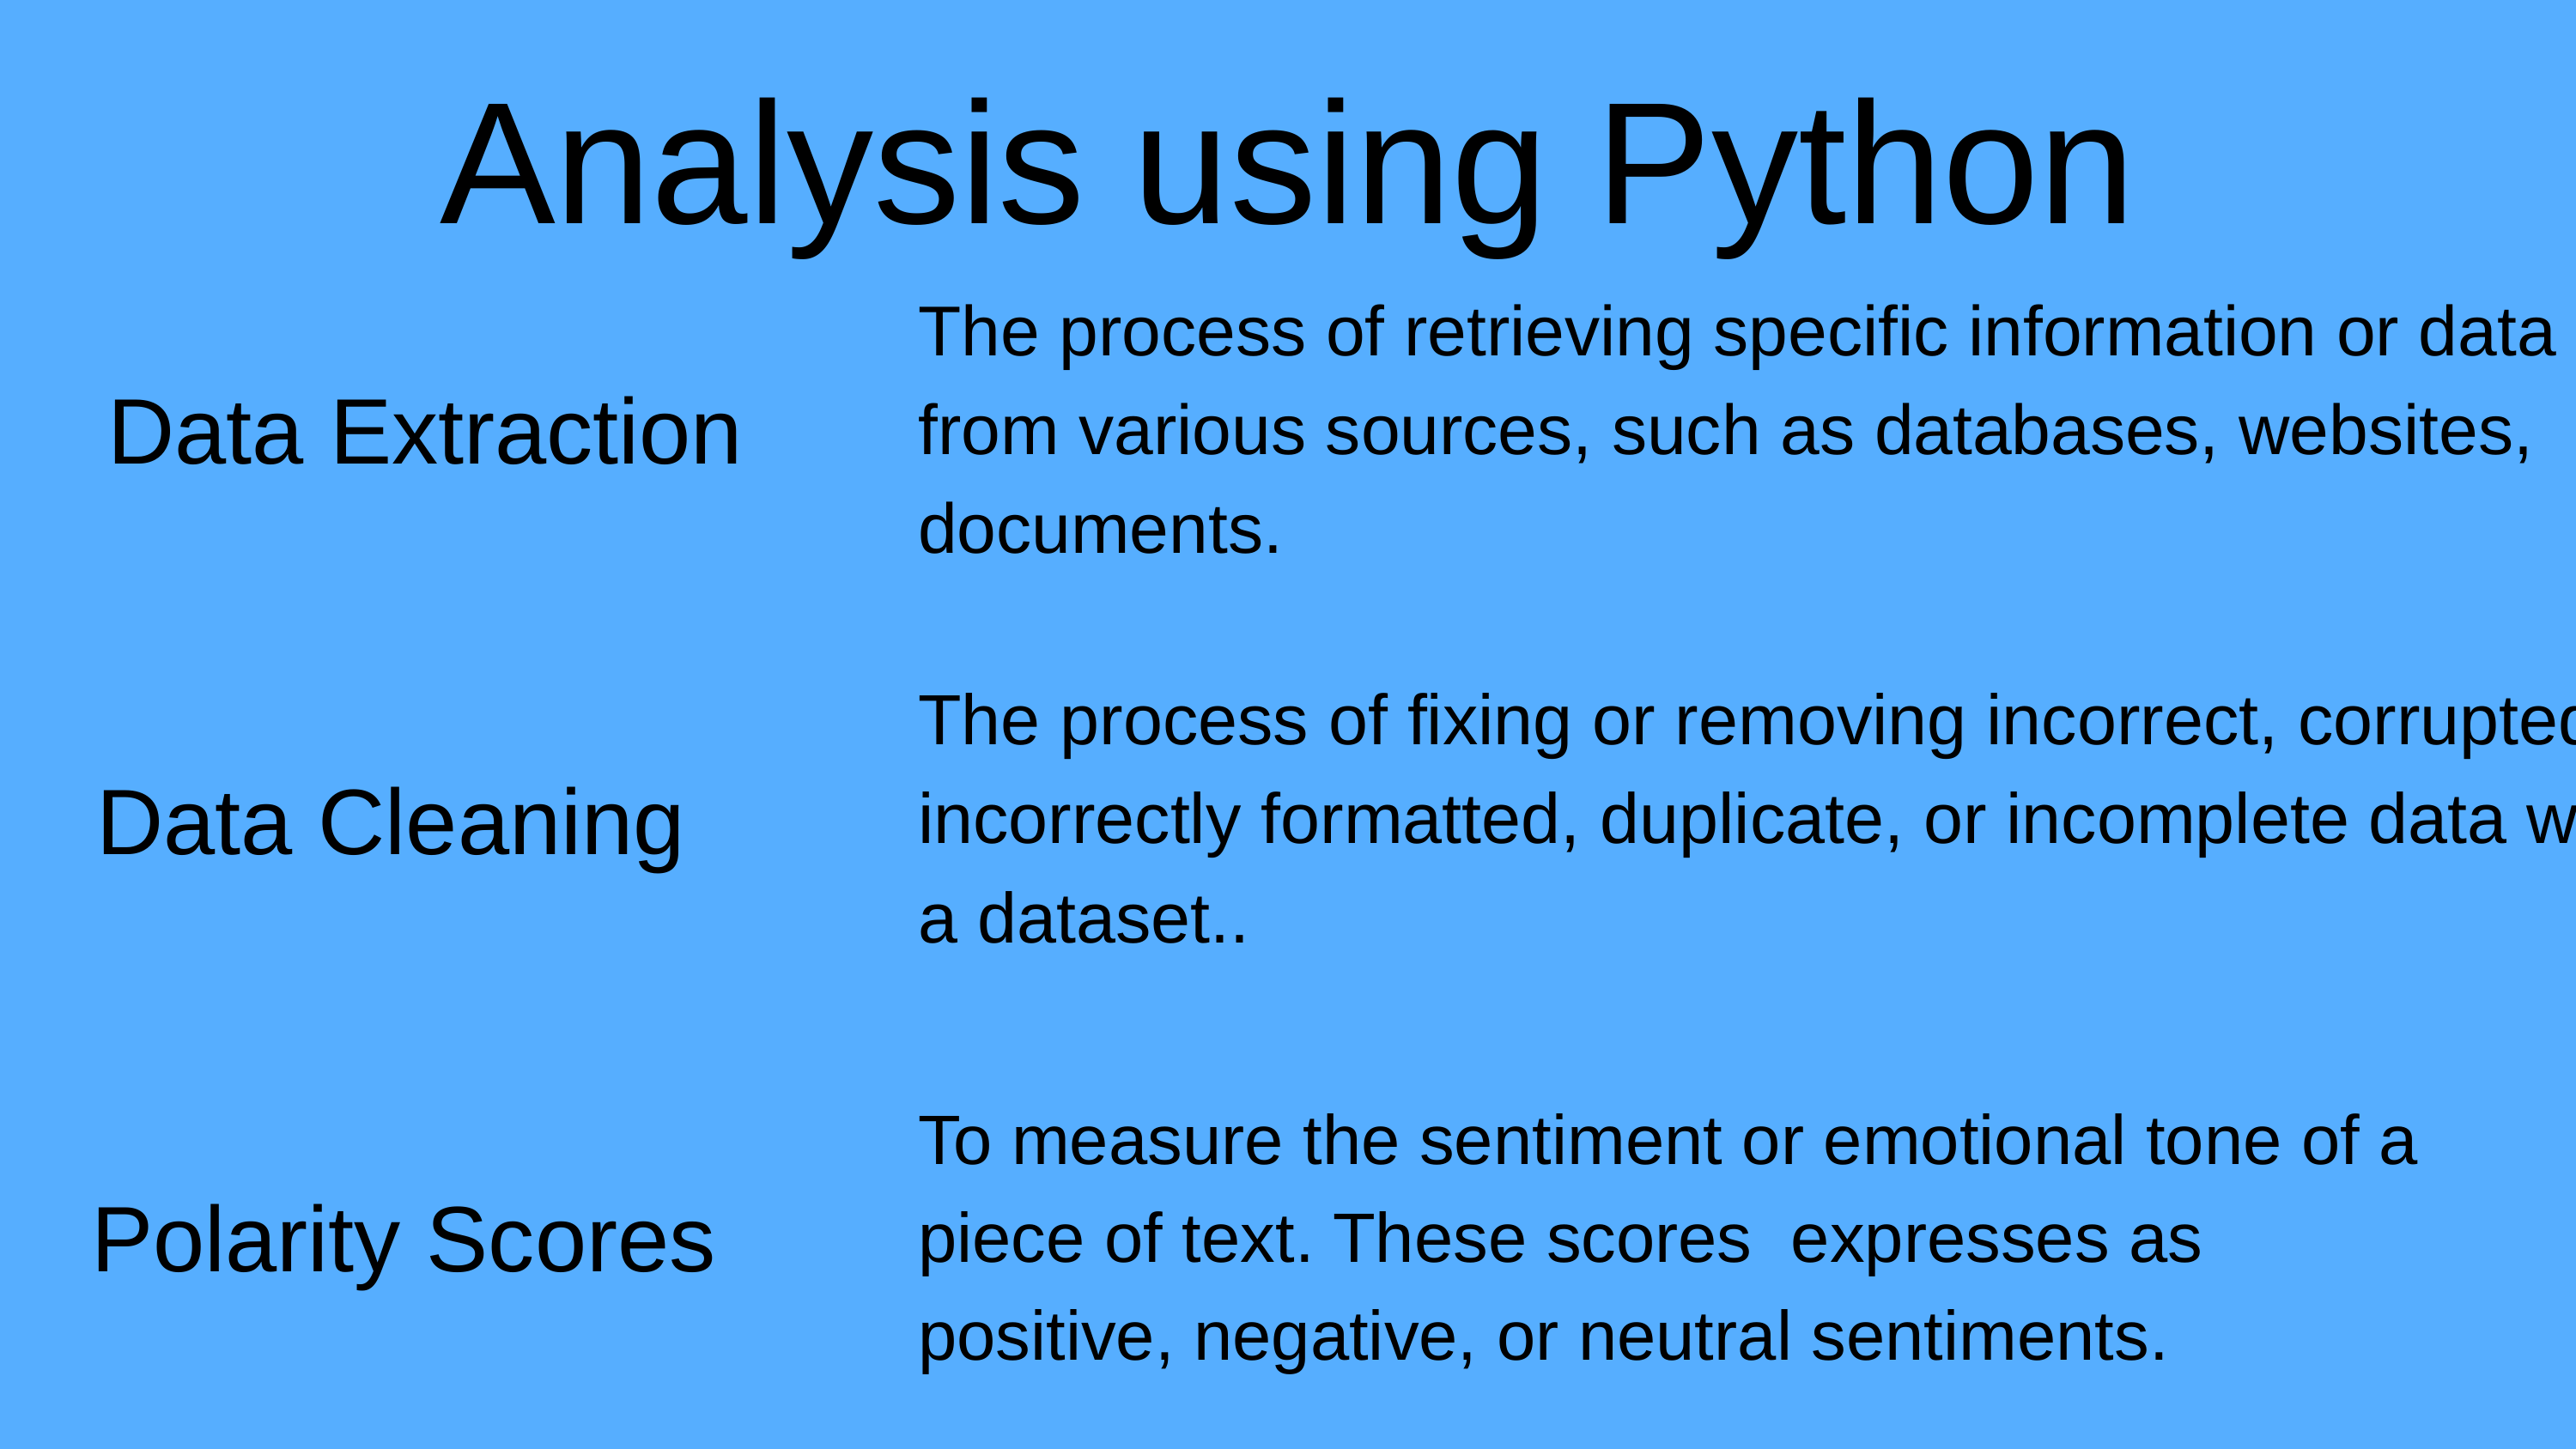

Analysis using Python
The process of retrieving specific information or data from various sources, such as databases, websites, documents.
Data Extraction
The process of fixing or removing incorrect, corrupted, incorrectly formatted, duplicate, or incomplete data within a dataset..
Data Cleaning
To measure the sentiment or emotional tone of a piece of text. These scores  expresses as positive, negative, or neutral sentiments.
Polarity Scores